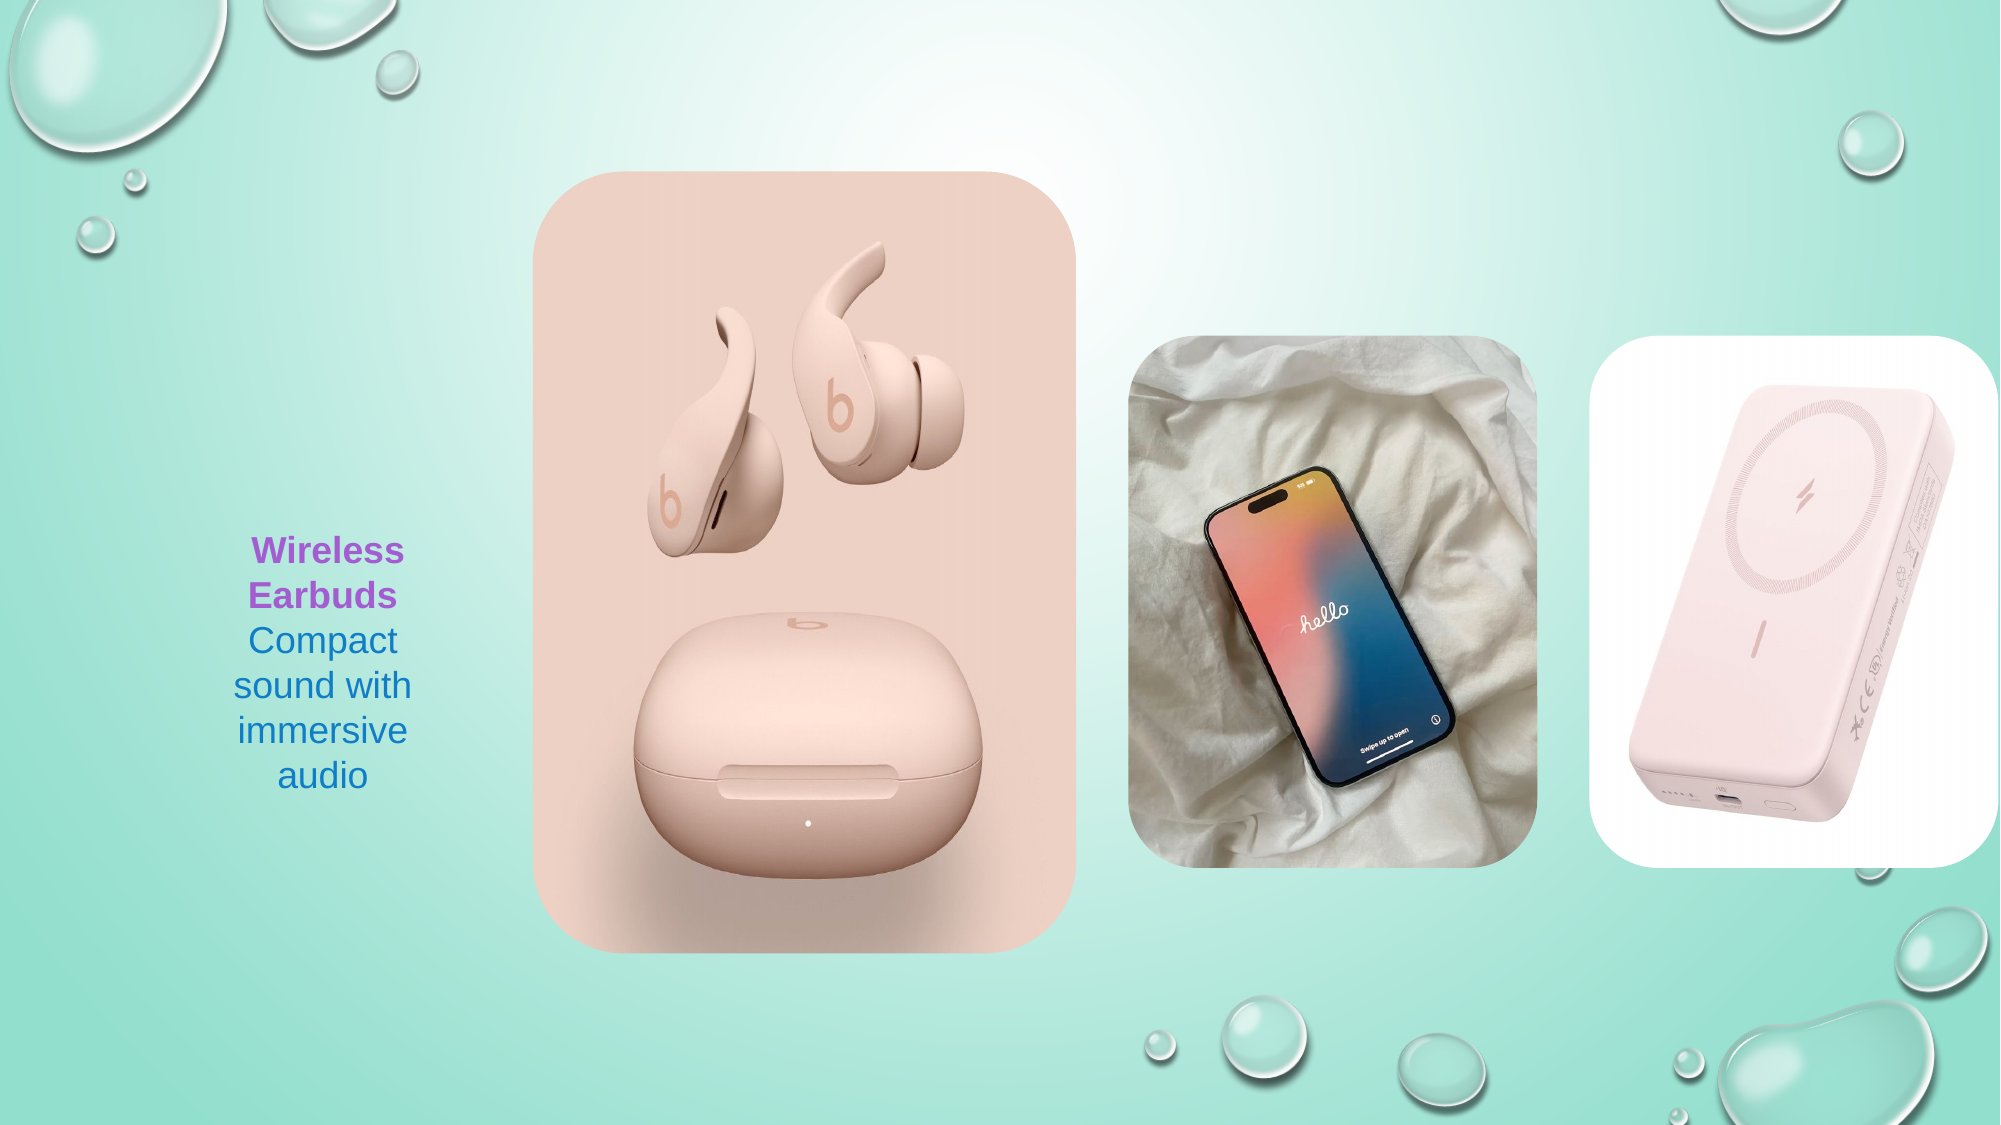

Wireless Earbuds
Compact sound with immersive audio